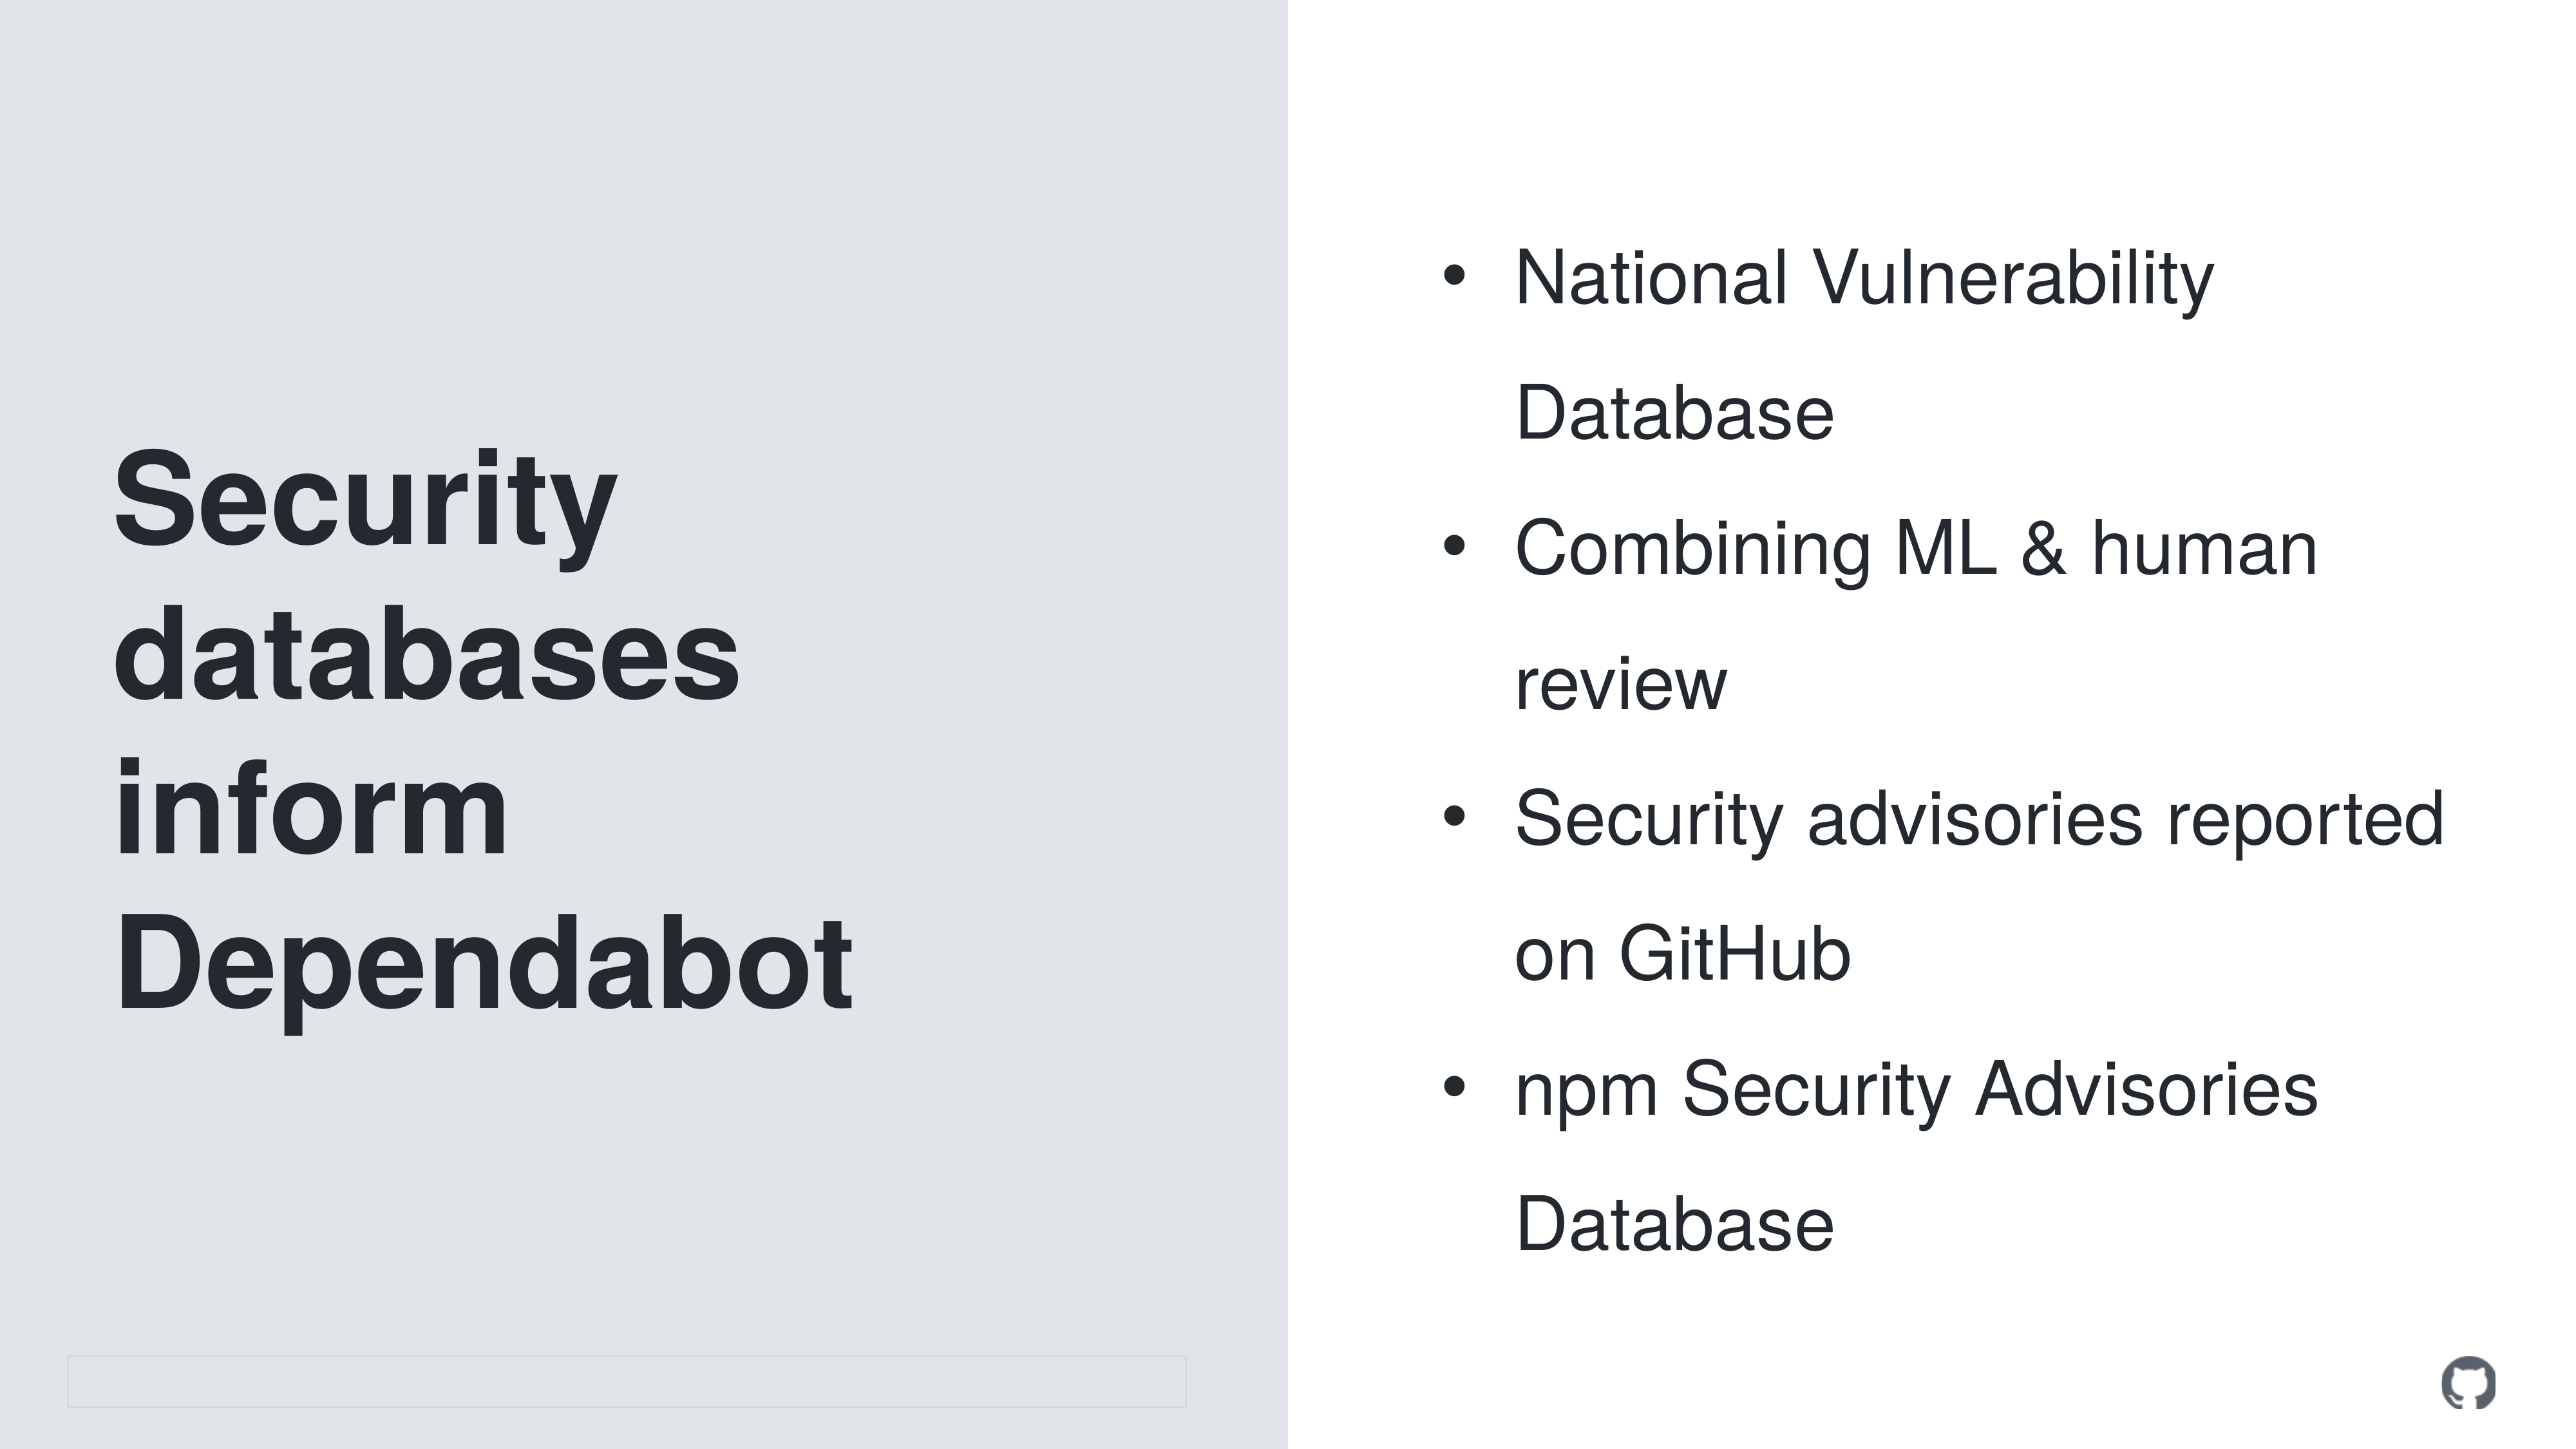

# Security databases inform Dependabot
National Vulnerability Database
Combining ML & human review
Security advisories reported on GitHub
npm Security Advisories Database